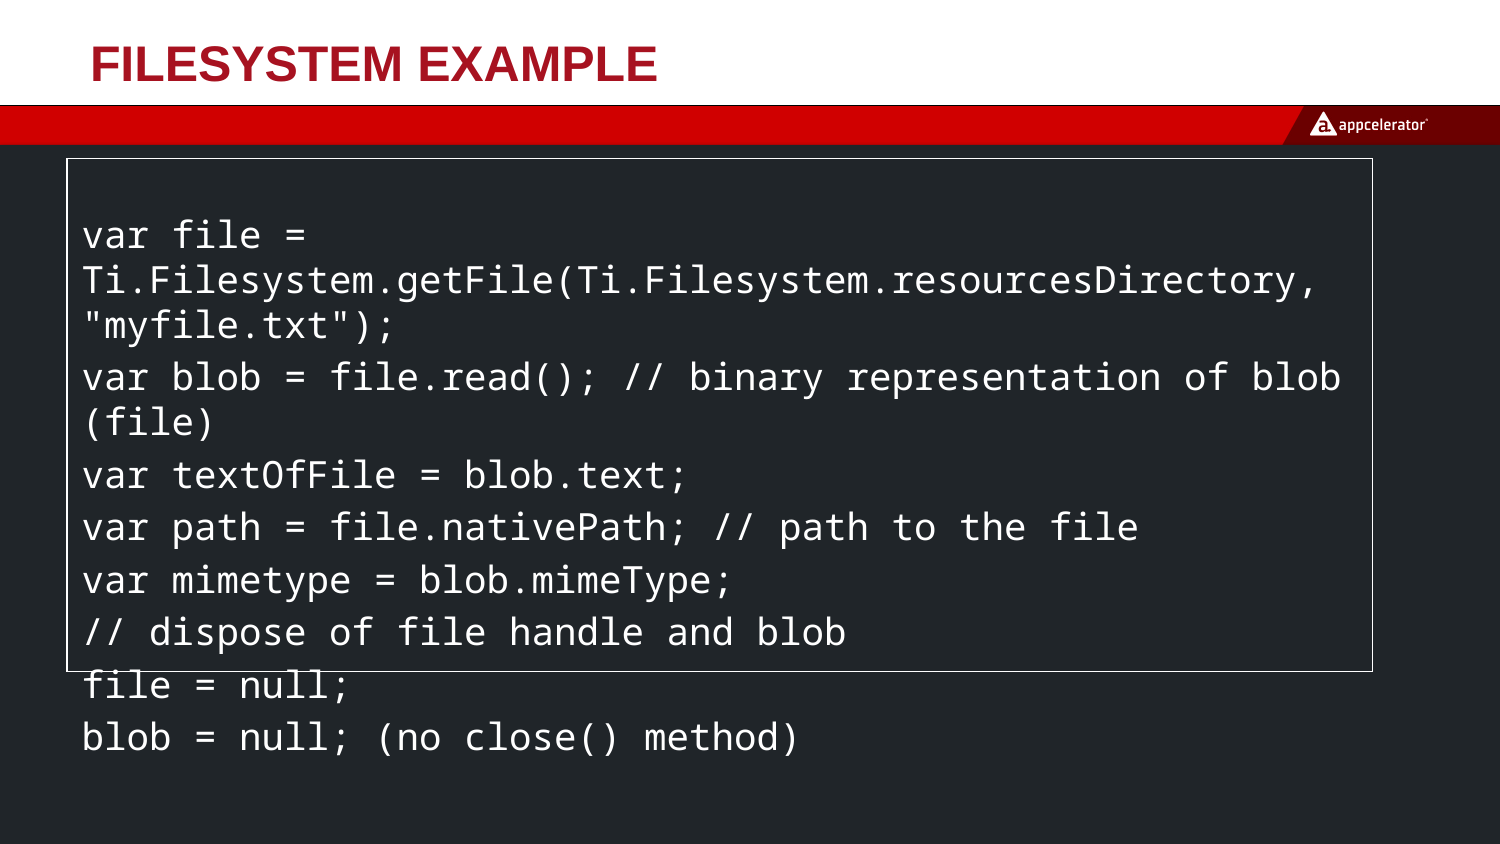

# Filesystem Example

var file = Ti.Filesystem.getFile(Ti.Filesystem.resourcesDirectory, "myfile.txt");
var blob = file.read(); // binary representation of blob (file)
var textOfFile = blob.text;
var path = file.nativePath; // path to the file
var mimetype = blob.mimeType;
// dispose of file handle and blob
file = null;
blob = null; (no close() method)